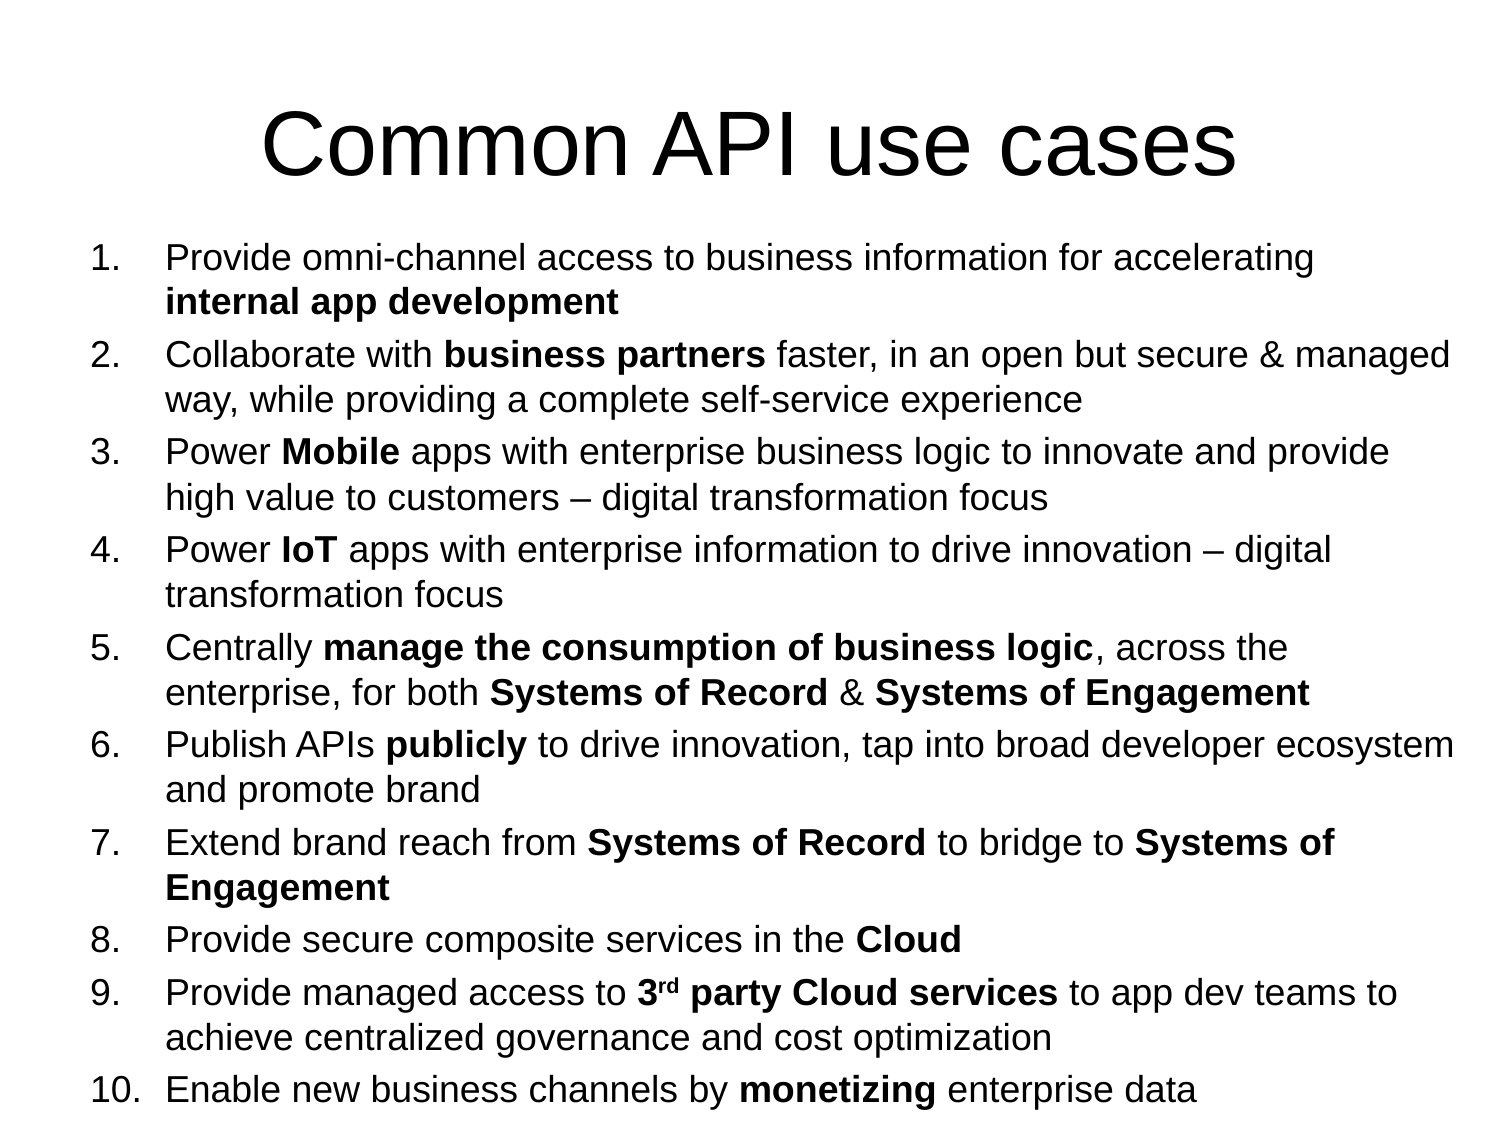

# Common API use cases
Provide omni-channel access to business information for accelerating internal app development
Collaborate with business partners faster, in an open but secure & managed way, while providing a complete self-service experience
Power Mobile apps with enterprise business logic to innovate and provide high value to customers – digital transformation focus
Power IoT apps with enterprise information to drive innovation – digital transformation focus
Centrally manage the consumption of business logic, across the enterprise, for both Systems of Record & Systems of Engagement
Publish APIs publicly to drive innovation, tap into broad developer ecosystem and promote brand
Extend brand reach from Systems of Record to bridge to Systems of Engagement
Provide secure composite services in the Cloud
Provide managed access to 3rd party Cloud services to app dev teams to achieve centralized governance and cost optimization
Enable new business channels by monetizing enterprise data